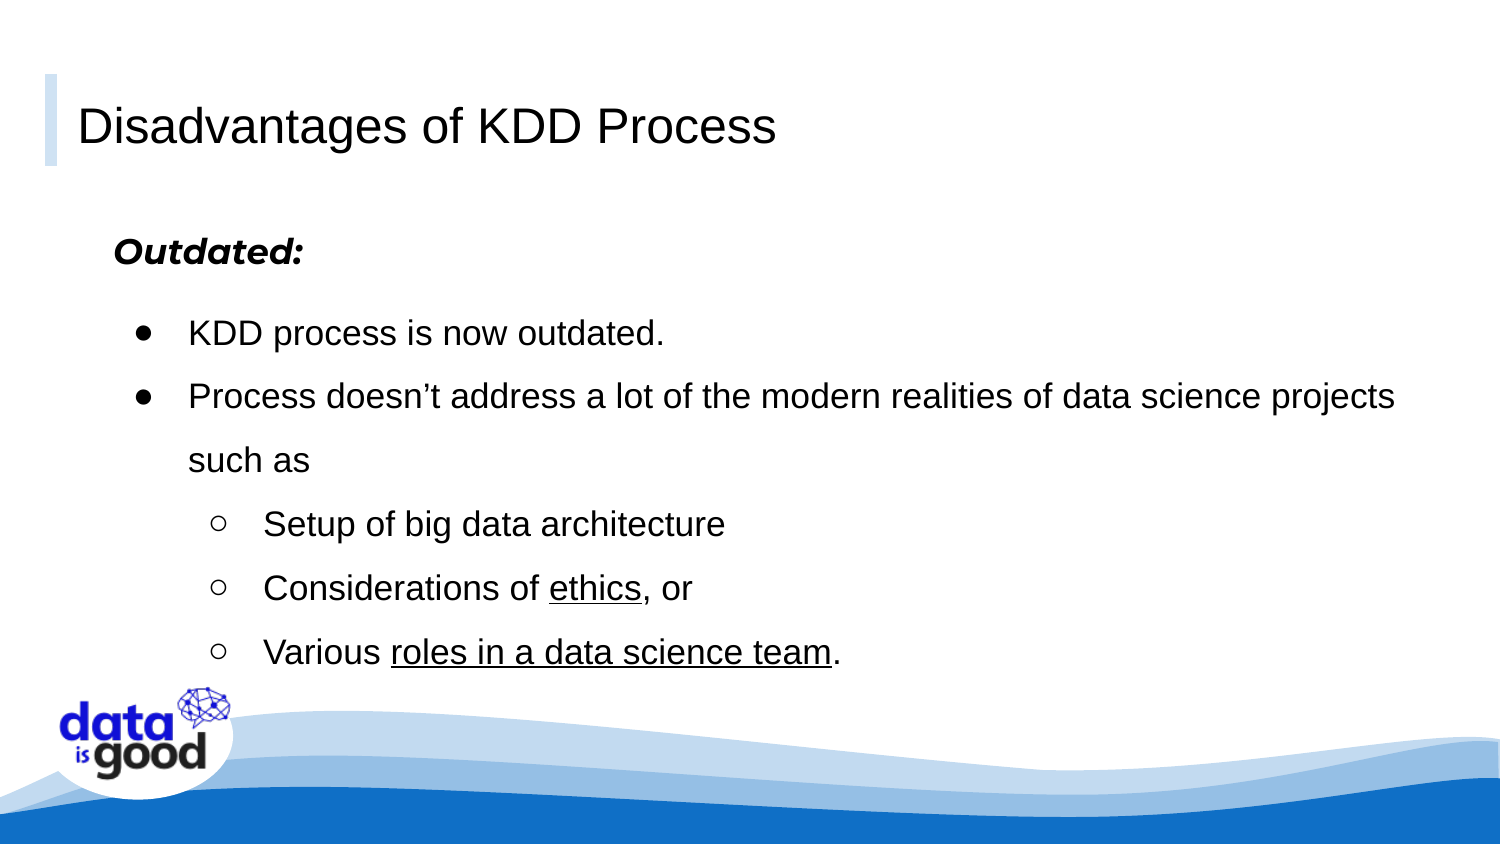

# Disadvantages of KDD Process
Outdated:
KDD process is now outdated.
Process doesn’t address a lot of the modern realities of data science projects such as
Setup of big data architecture
Considerations of ethics, or
Various roles in a data science team.